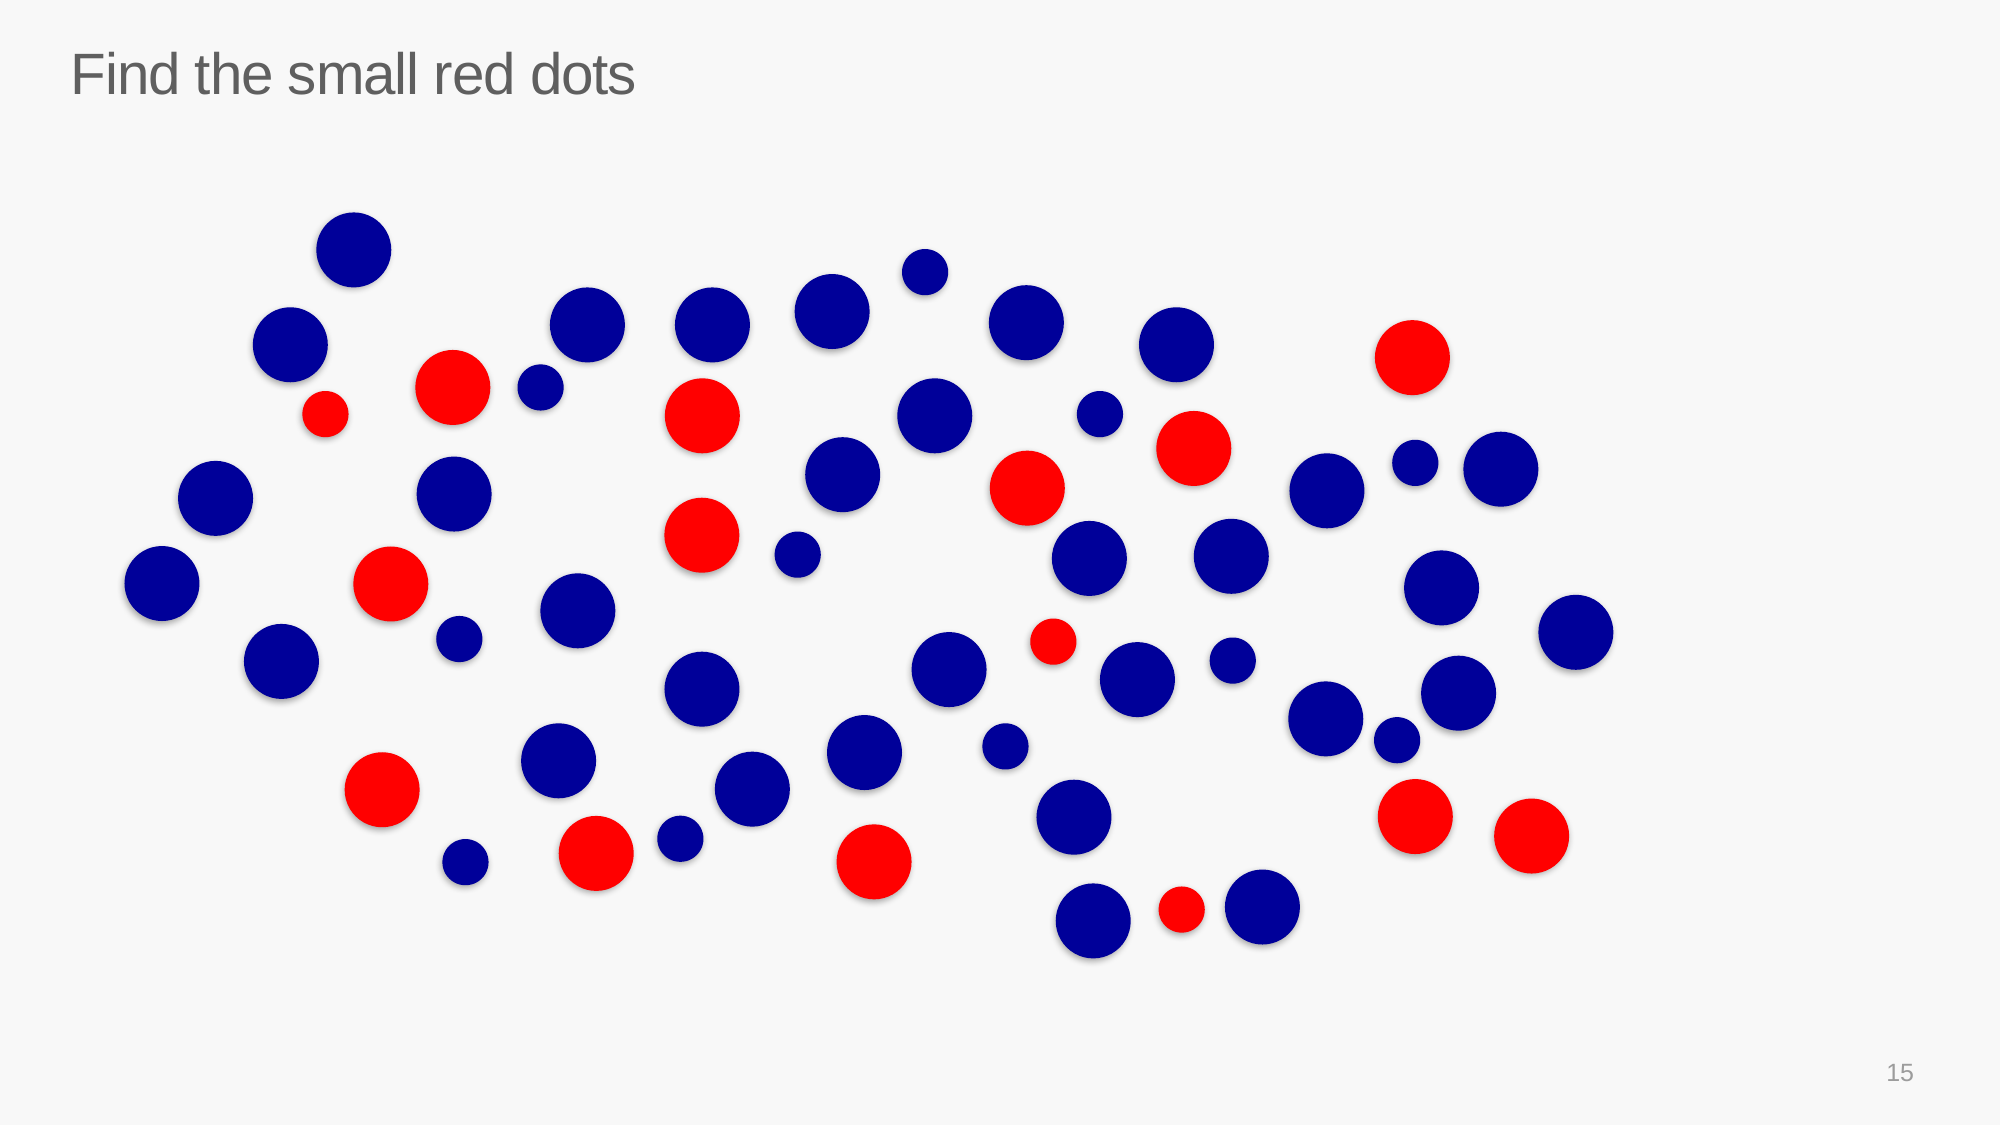

# Find the small red dots

15